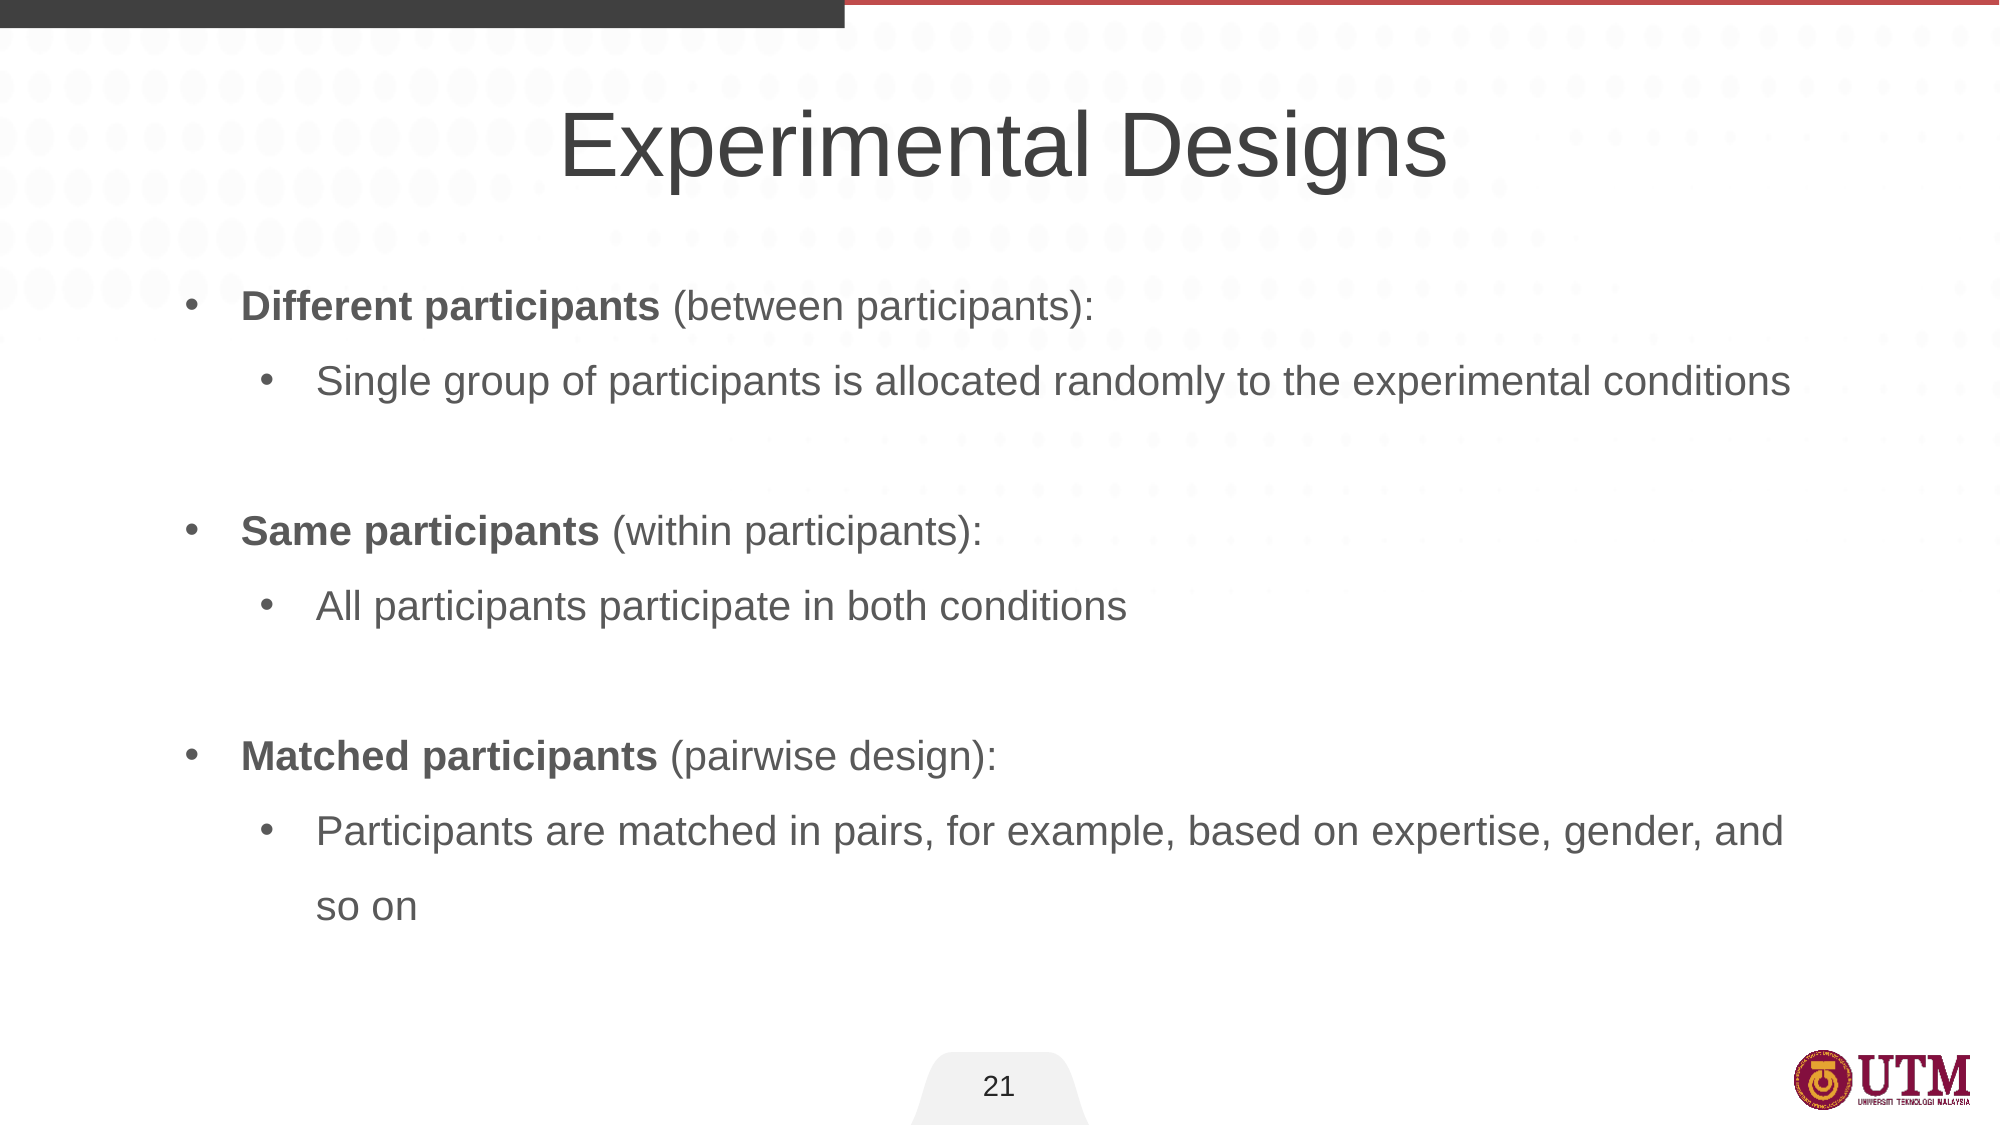

Experimental Designs
Different participants (between participants):
Single group of participants is allocated randomly to the experimental conditions

Same participants (within participants):
All participants participate in both conditions

Matched participants (pairwise design):
Participants are matched in pairs, for example, based on expertise, gender, and so on
21